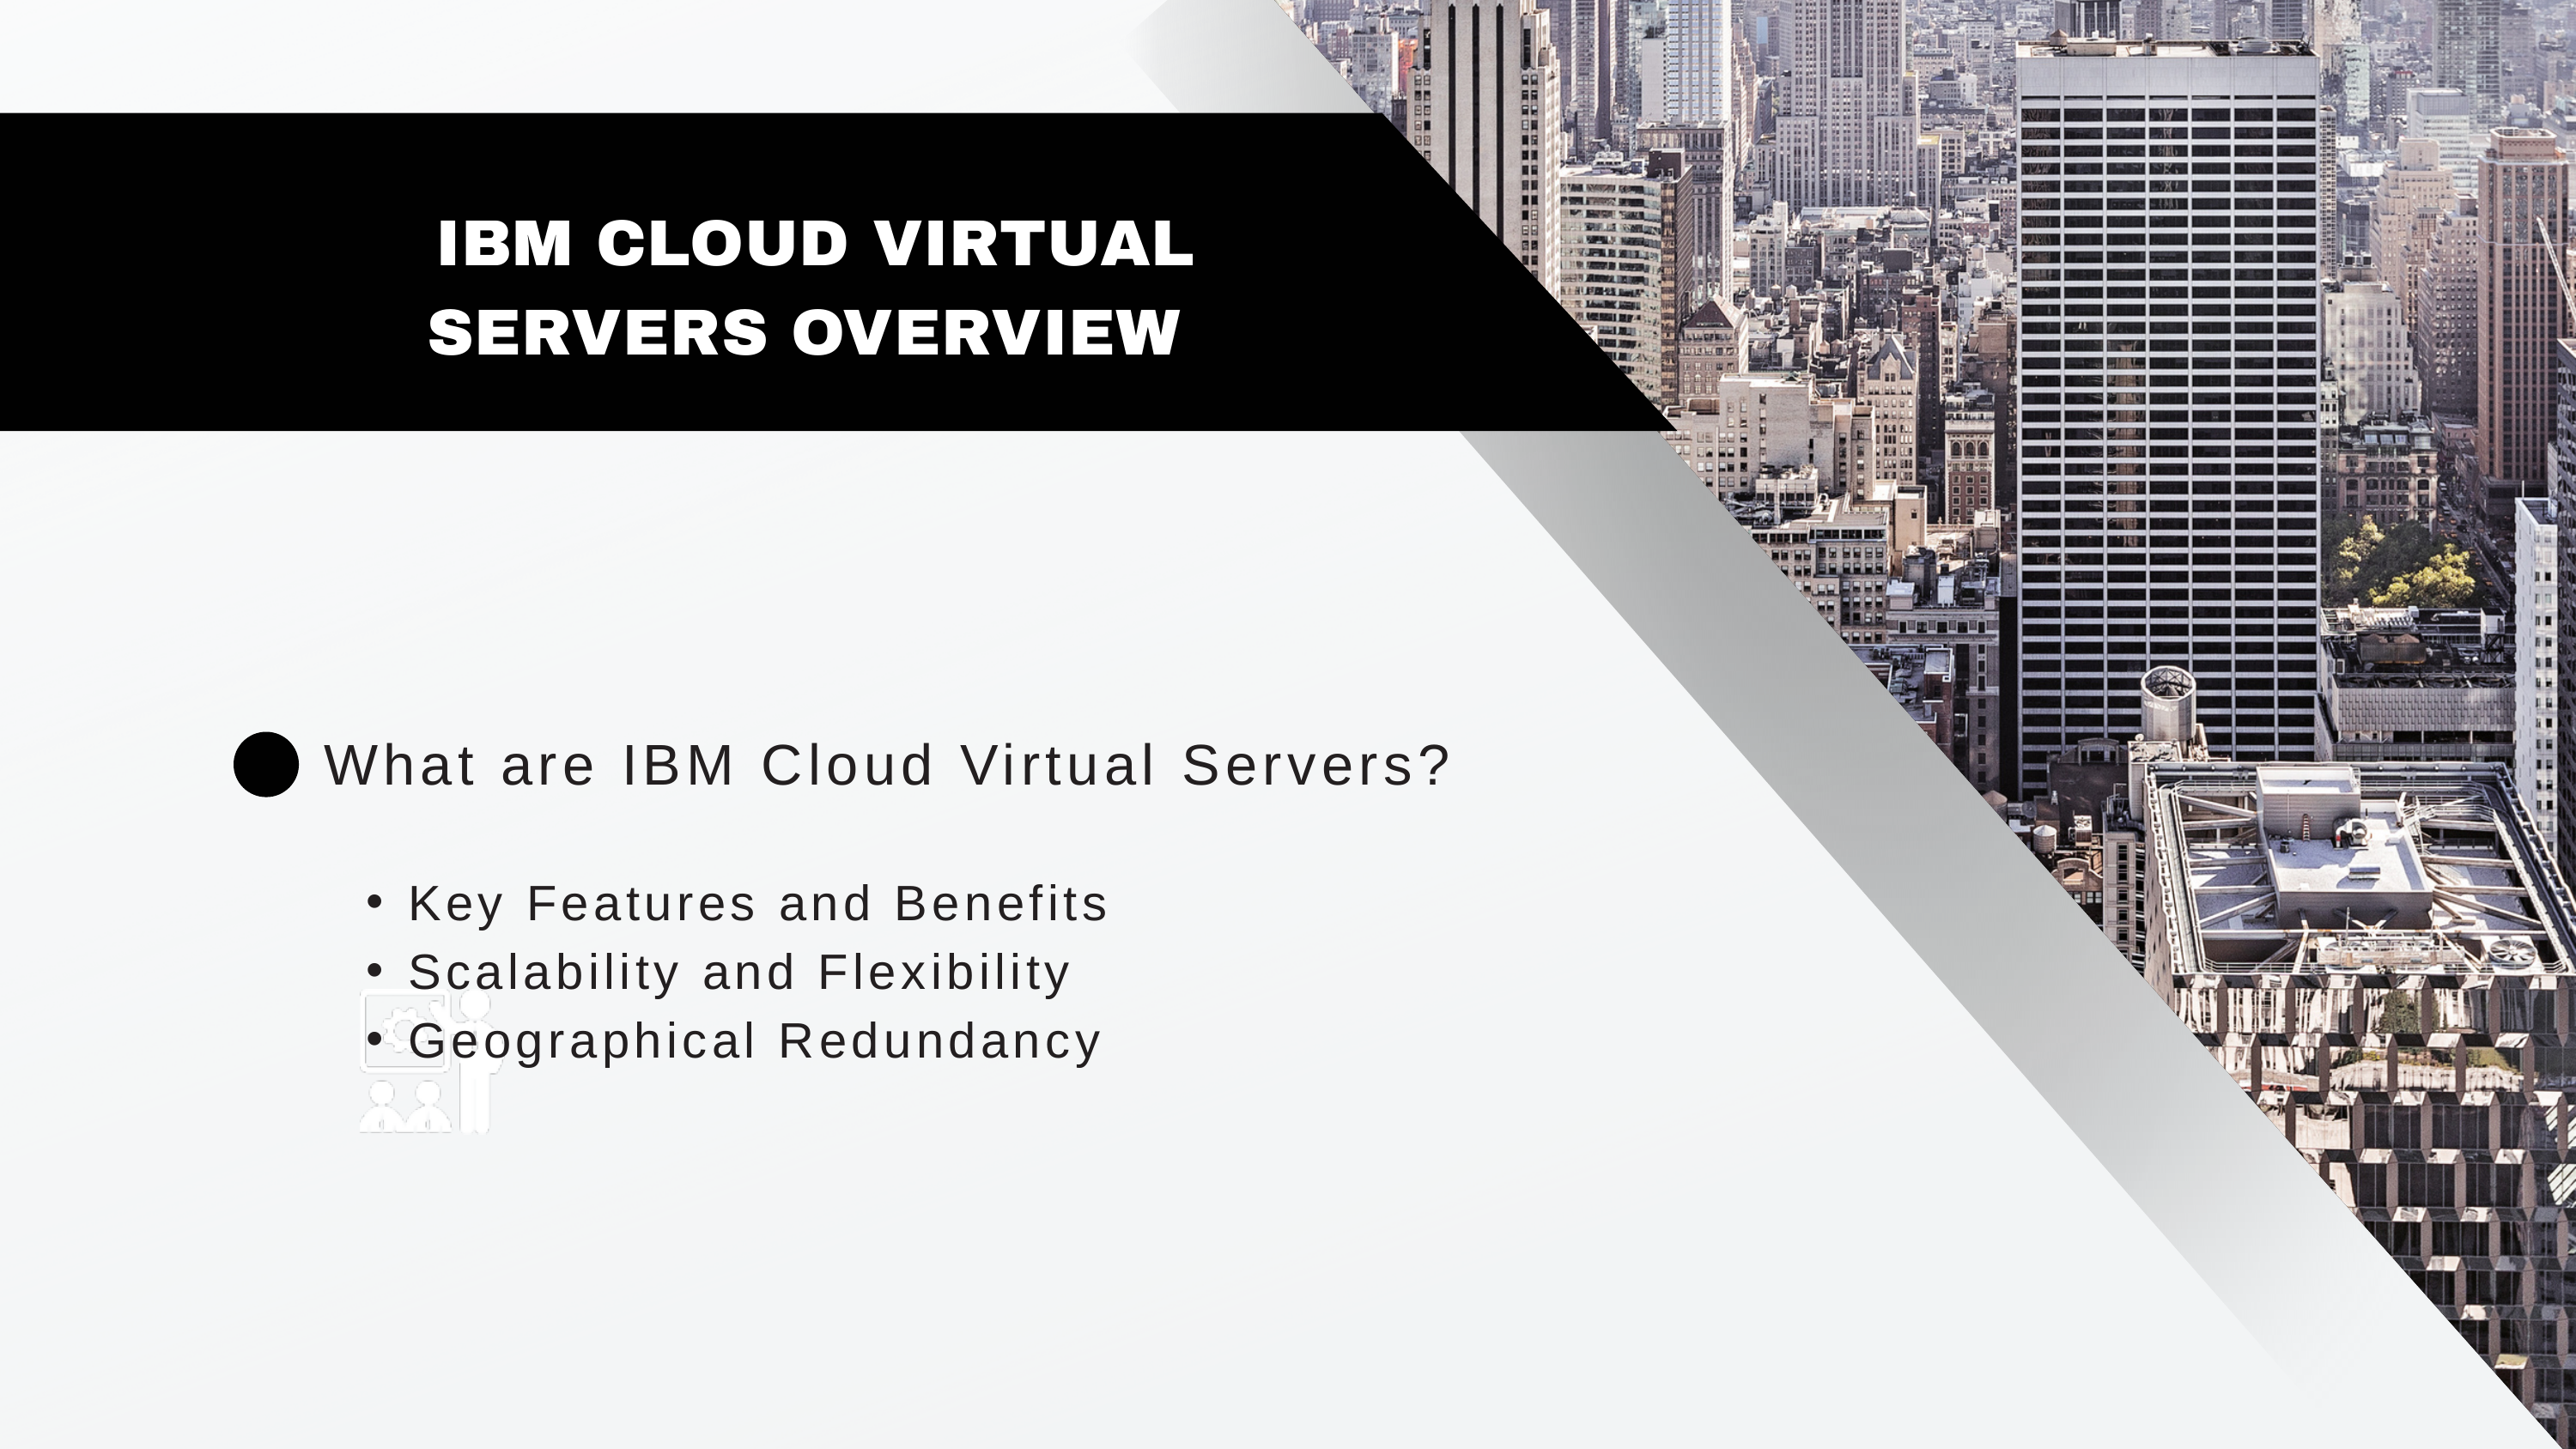

IBM CLOUD VIRTUAL SERVERS OVERVIEW

What are IBM Cloud Virtual Servers?

Key Features and Benefits
Scalability and Flexibility
Geographical Redundancy